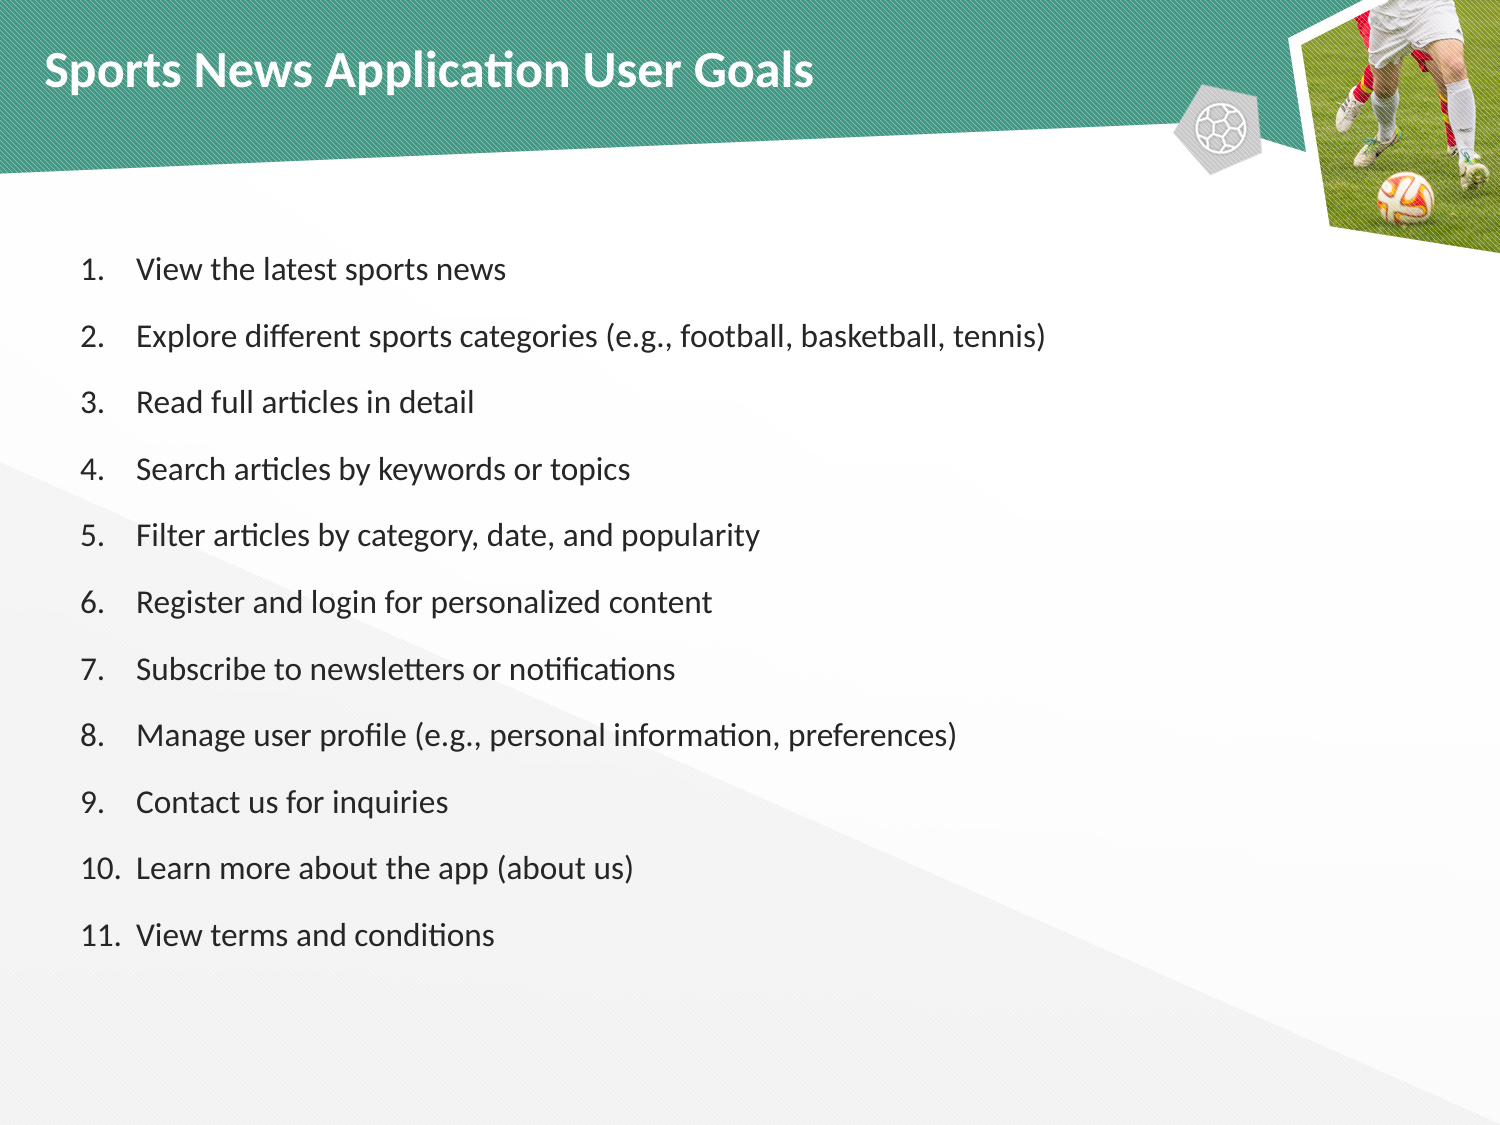

# Sports News Application User Goals
View the latest sports news
Explore different sports categories (e.g., football, basketball, tennis)
Read full articles in detail
Search articles by keywords or topics
Filter articles by category, date, and popularity
Register and login for personalized content
Subscribe to newsletters or notifications
Manage user profile (e.g., personal information, preferences)
Contact us for inquiries
Learn more about the app (about us)
View terms and conditions